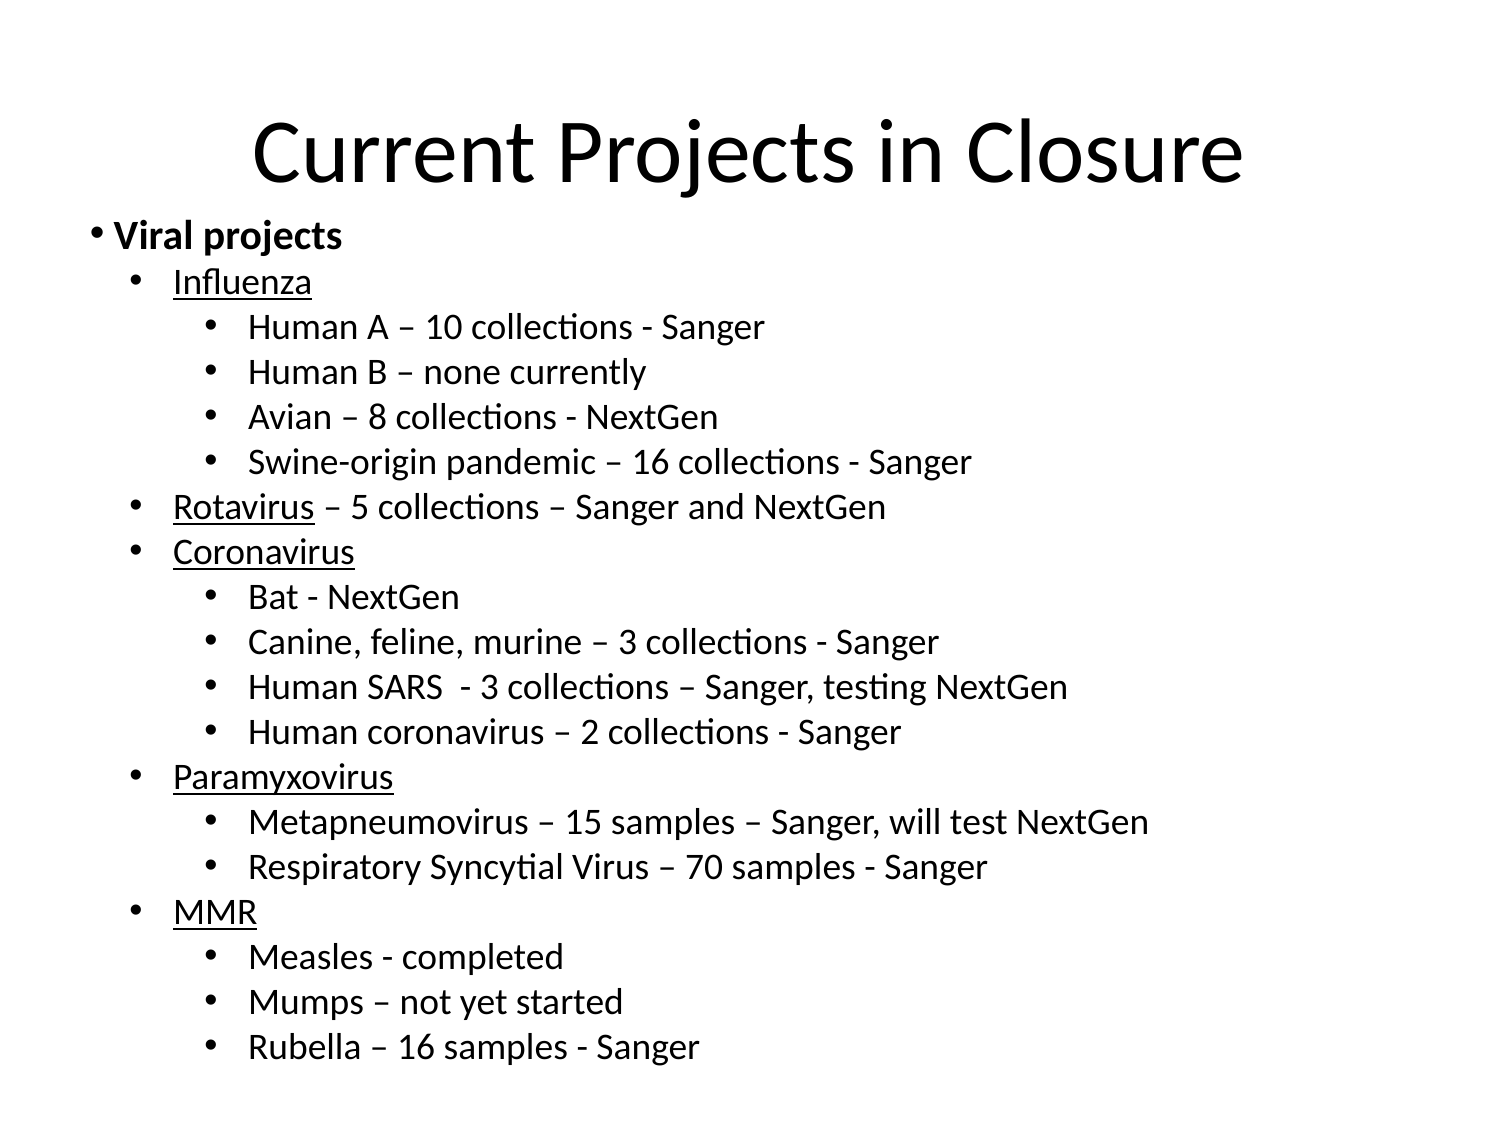

# Current Projects in Closure
 Viral projects
 Influenza
 Human A – 10 collections - Sanger
 Human B – none currently
 Avian – 8 collections - NextGen
 Swine-origin pandemic – 16 collections - Sanger
 Rotavirus – 5 collections – Sanger and NextGen
 Coronavirus
 Bat - NextGen
 Canine, feline, murine – 3 collections - Sanger
 Human SARS  - 3 collections – Sanger, testing NextGen
 Human coronavirus – 2 collections - Sanger
 Paramyxovirus
 Metapneumovirus – 15 samples – Sanger, will test NextGen
 Respiratory Syncytial Virus – 70 samples - Sanger
 MMR
 Measles - completed
 Mumps – not yet started
 Rubella – 16 samples - Sanger